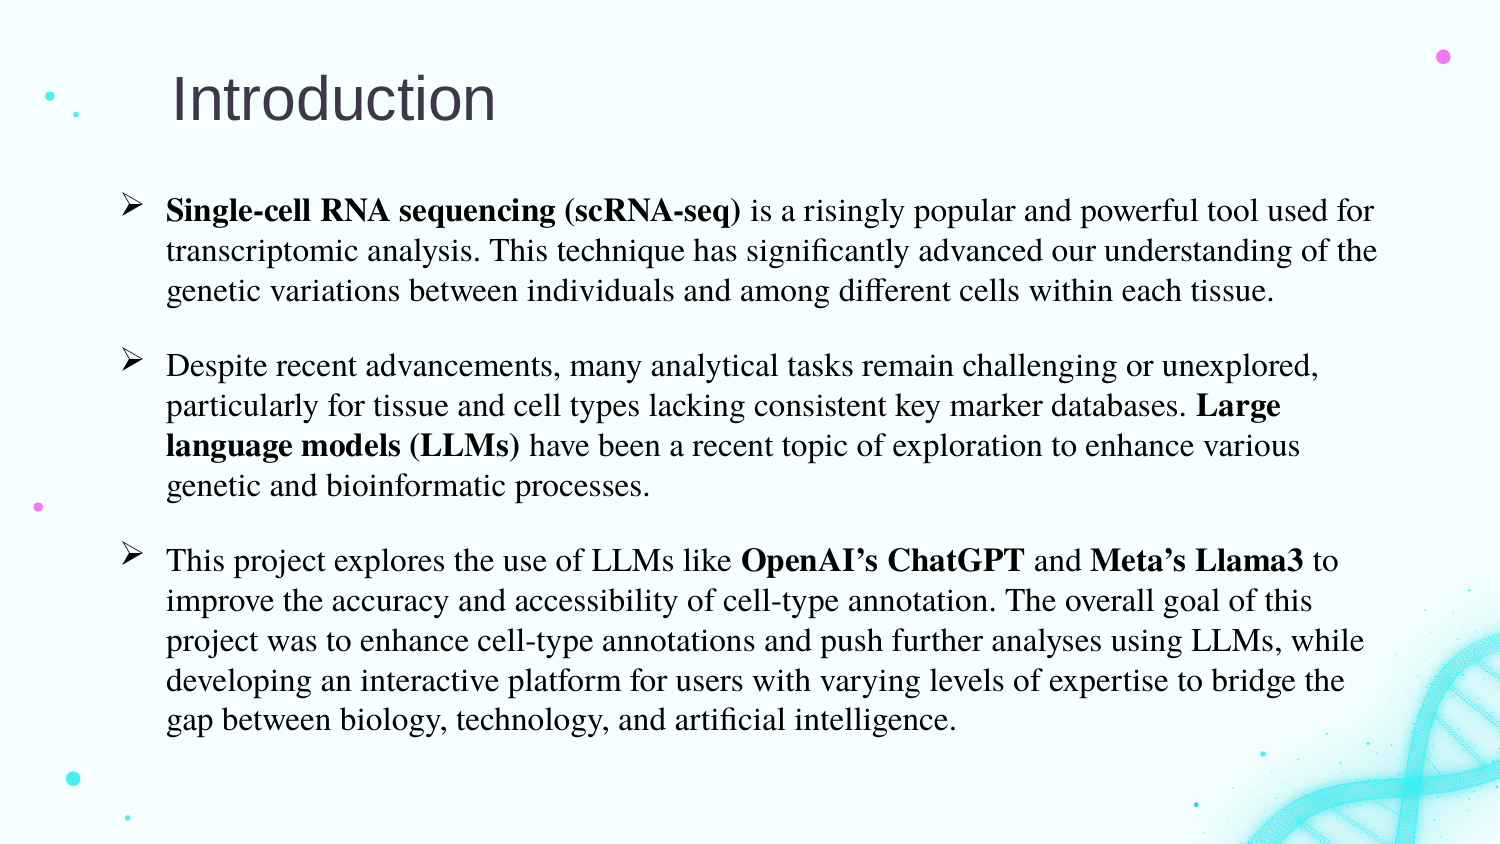

Introduction
Single-cell RNA sequencing (scRNA-seq) is a risingly popular and powerful tool used for transcriptomic analysis. This technique has significantly advanced our understanding of the genetic variations between individuals and among different cells within each tissue.

Despite recent advancements, many analytical tasks remain challenging or unexplored, particularly for tissue and cell types lacking consistent key marker databases. Large language models (LLMs) have been a recent topic of exploration to enhance various genetic and bioinformatic processes.

This project explores the use of LLMs like OpenAI’s ChatGPT and Meta’s Llama3 to improve the accuracy and accessibility of cell-type annotation. The overall goal of this project was to enhance cell-type annotations and push further analyses using LLMs, while developing an interactive platform for users with varying levels of expertise to bridge the gap between biology, technology, and artificial intelligence.